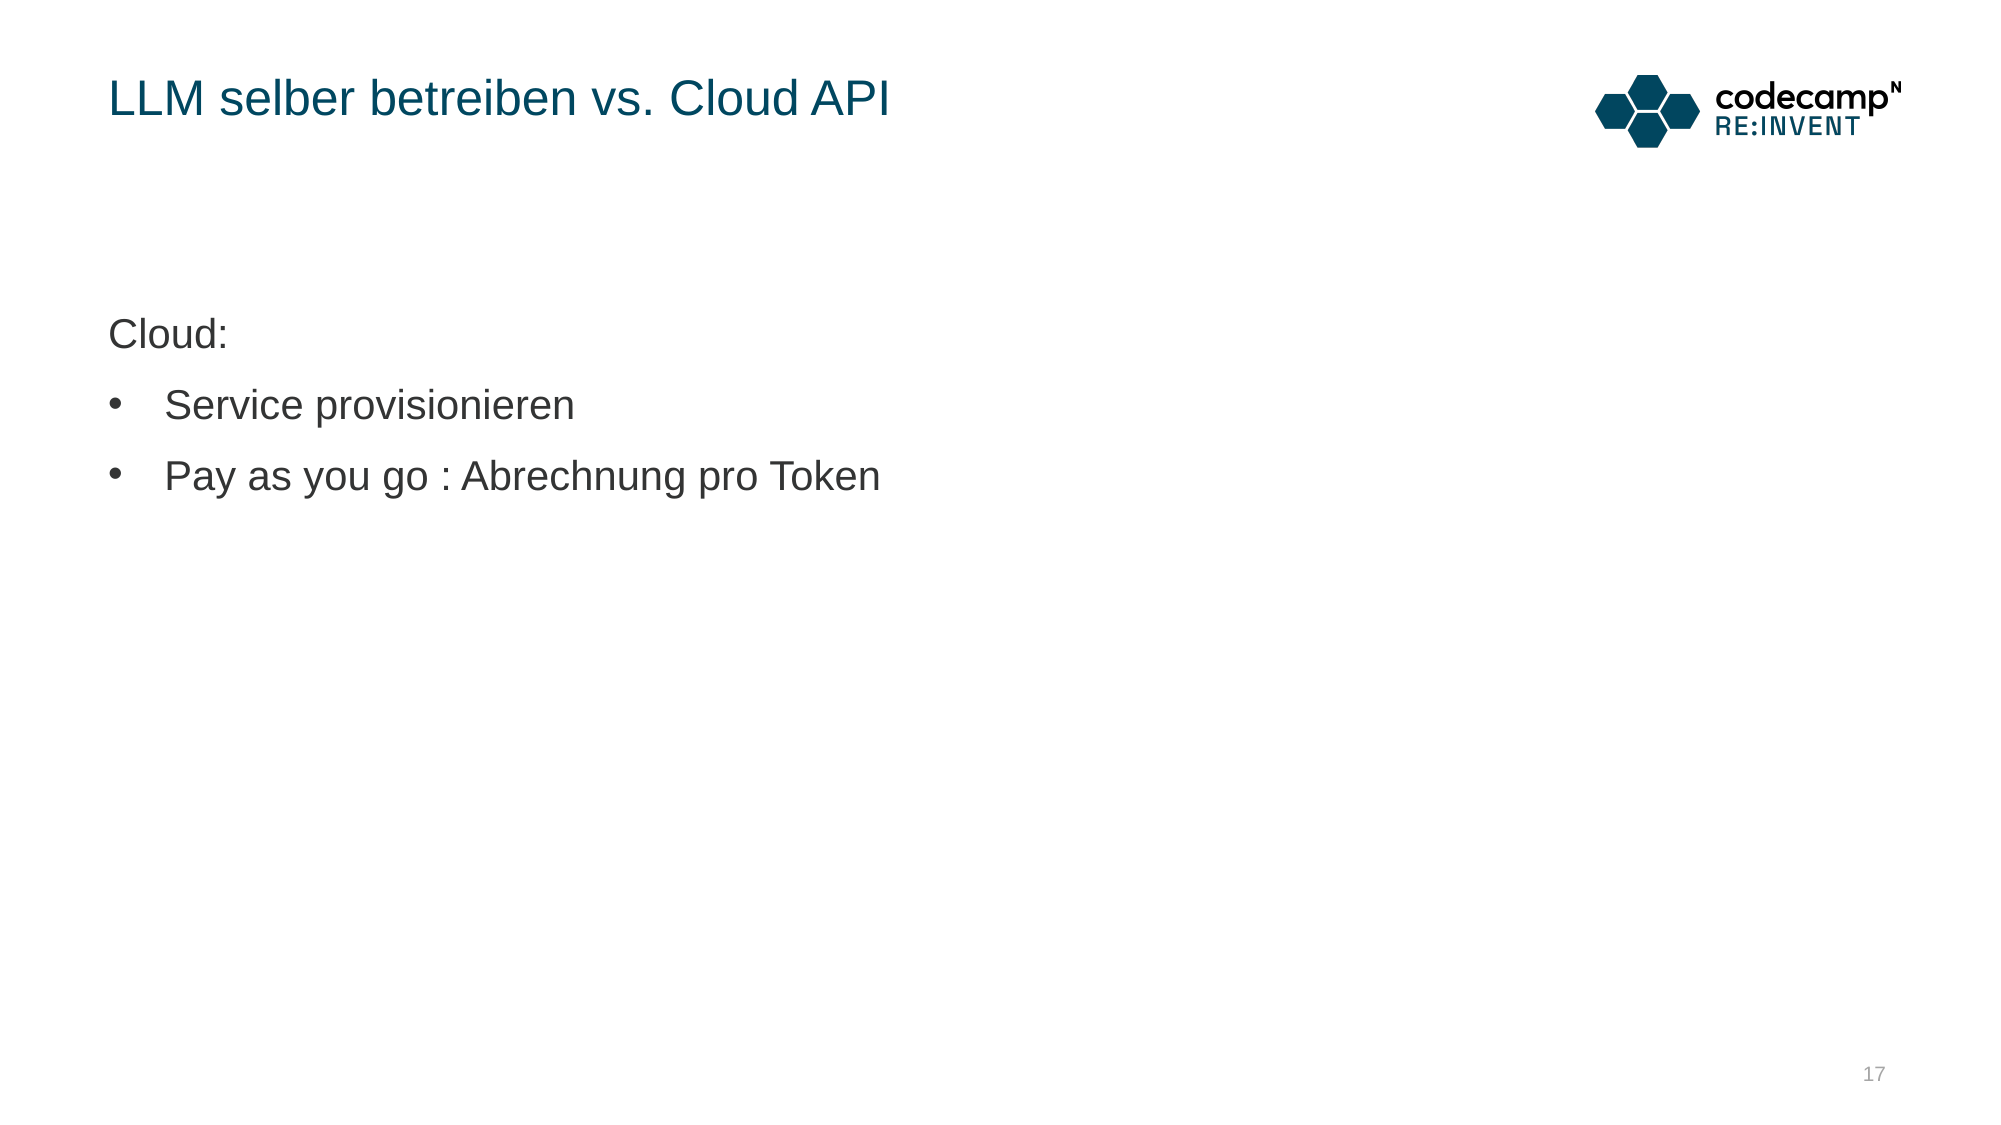

# LLM selber betreiben vs. Cloud API
Cloud:
Service provisionieren
Pay as you go : Abrechnung pro Token
17